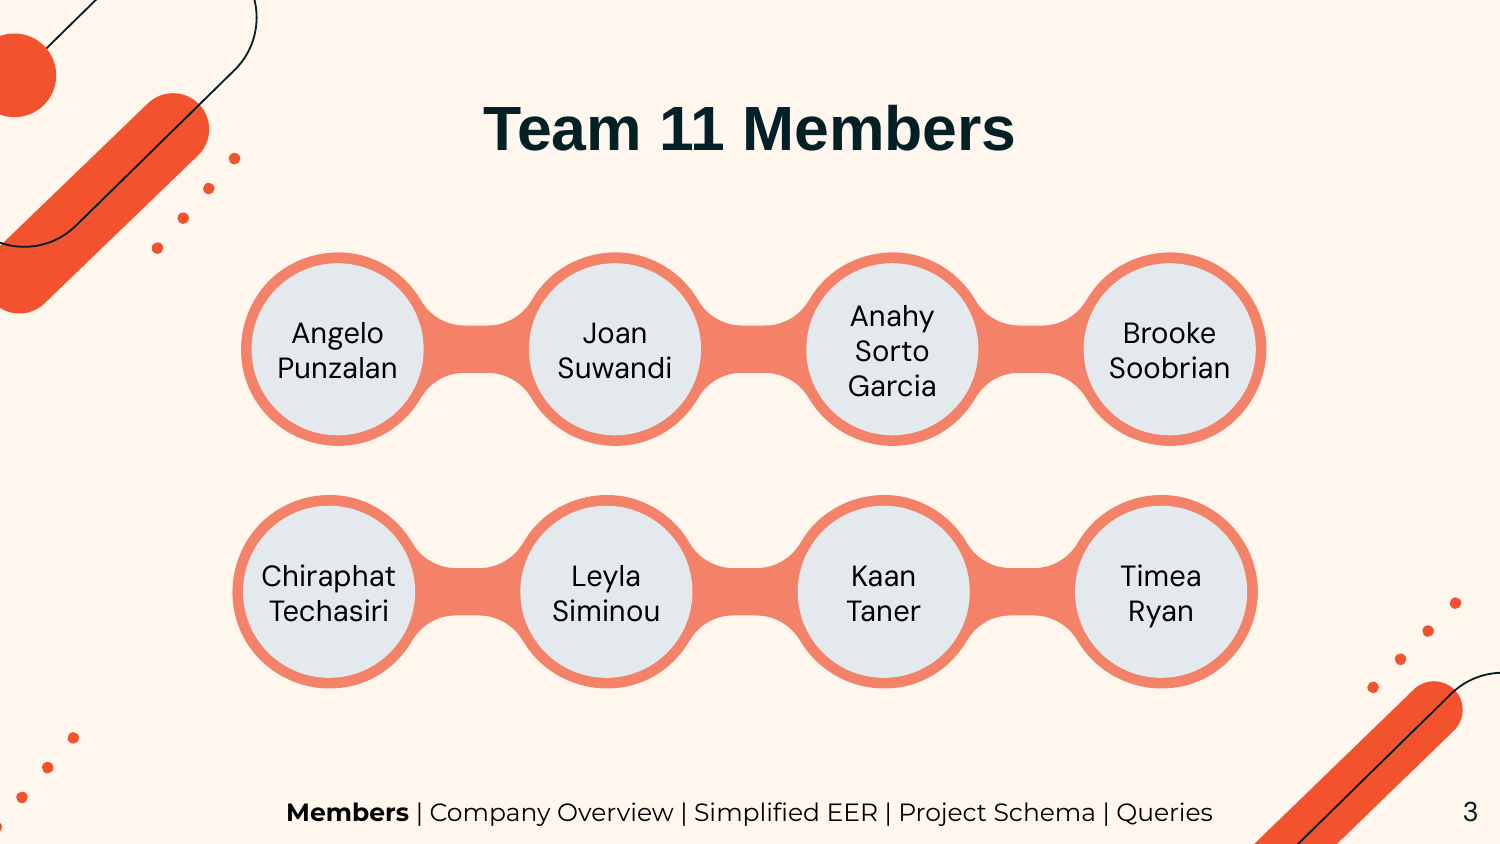

# Team 11 Members

Angelo Punzalan
Joan Suwandi
Anahy Sorto Garcia
Brooke Soobrian

Chiraphat Techasiri
Leyla Siminou
Kaan Taner
Timea Ryan
3
Members | Company Overview | Simplified EER | Project Schema | Queries